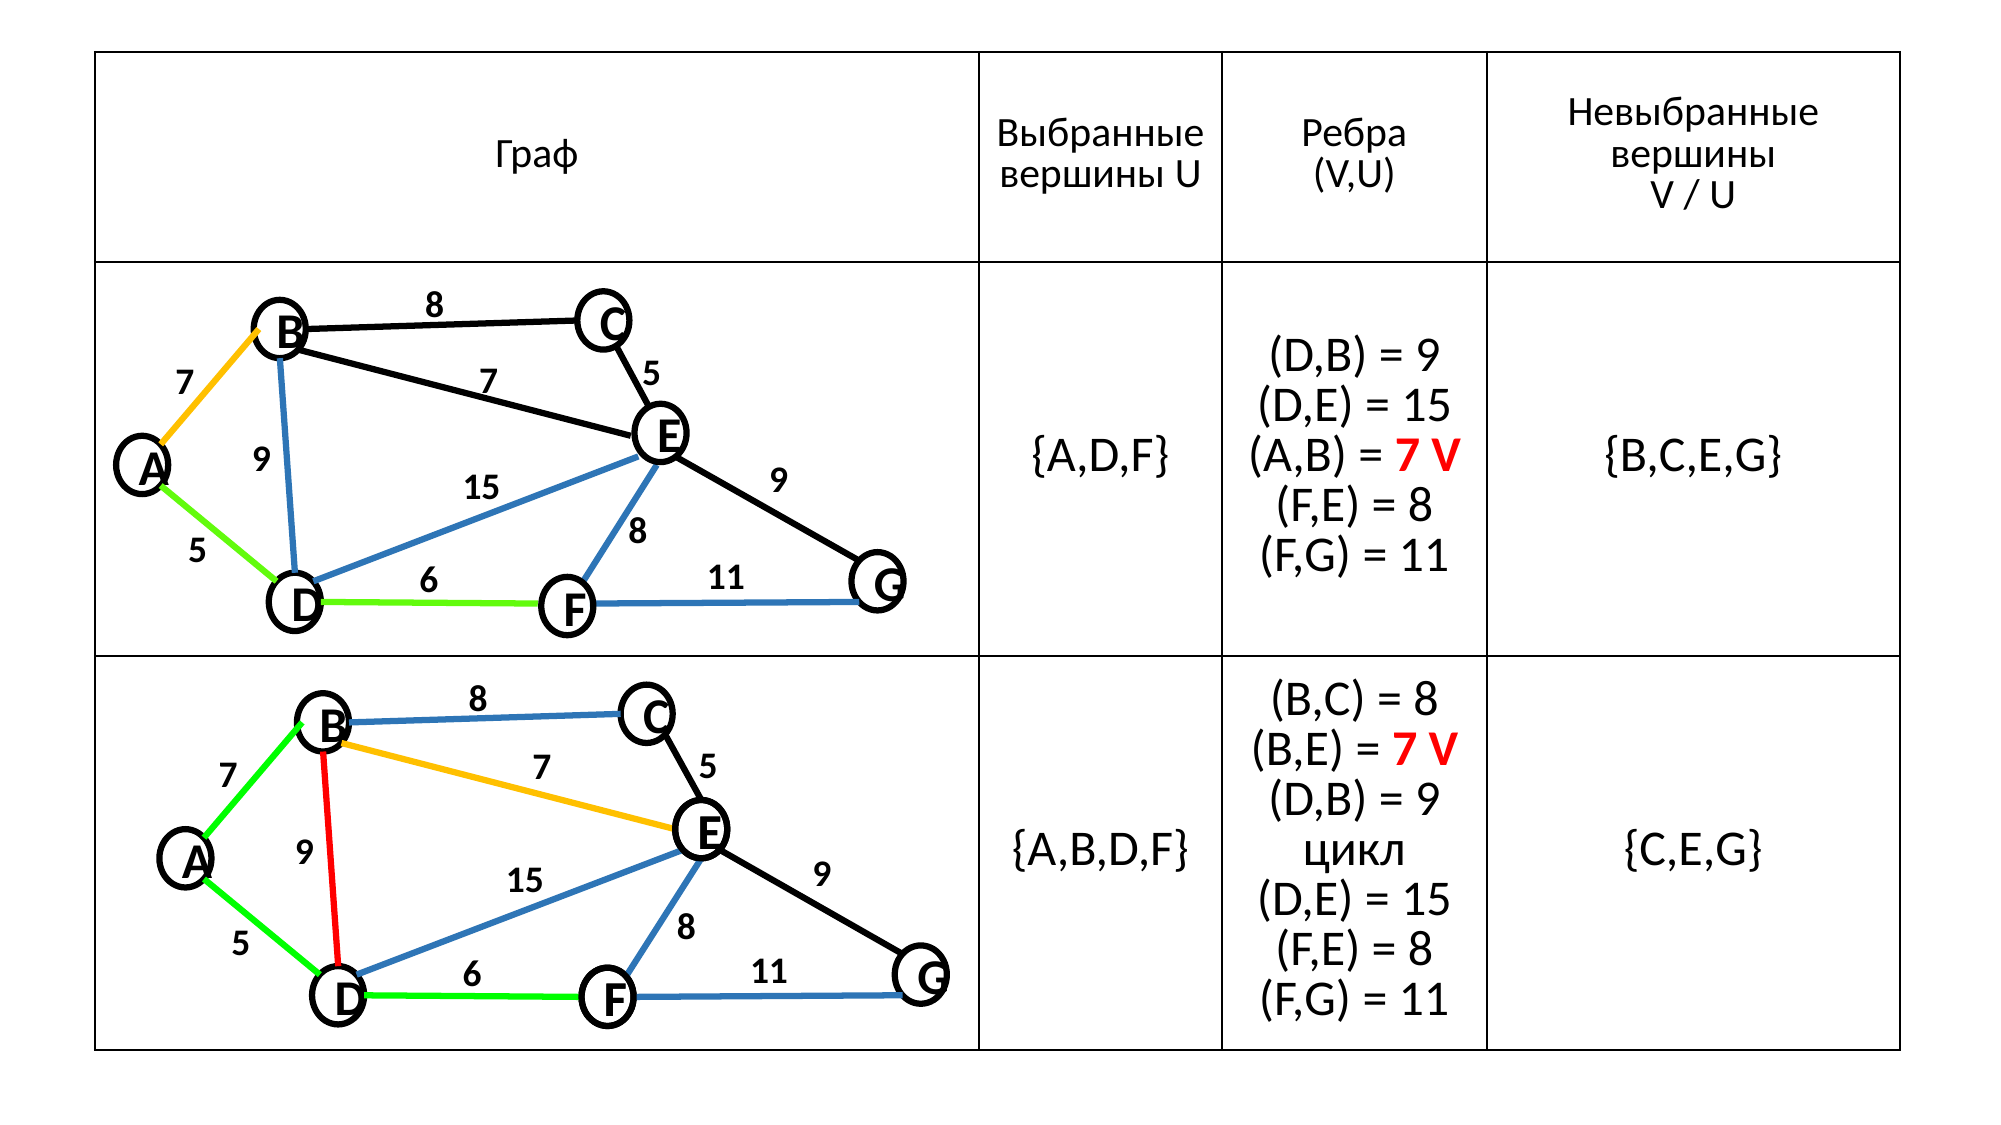

| Граф | Выбранные вершины U | Ребра (V,U) | Невыбранные вершины V / U |
| --- | --- | --- | --- |
|  | {A,D,F} | (D,B) = 9 (D,E) = 15 (A,B) = 7 V (F,E) = 8 (F,G) = 11 | {B,C,E,G} |
|  | {A,B,D,F} | (B,C) = 8 (B,E) = 7 V (D,B) = 9 цикл (D,E) = 15 (F,E) = 8 (F,G) = 11 | {C,E,G} |
8
C
B
5
7
9
A
9
15
8
5
11
6
G
D
7
E
F
8
C
B
5
7
9
A
9
15
8
5
11
6
G
D
7
E
E
F
F